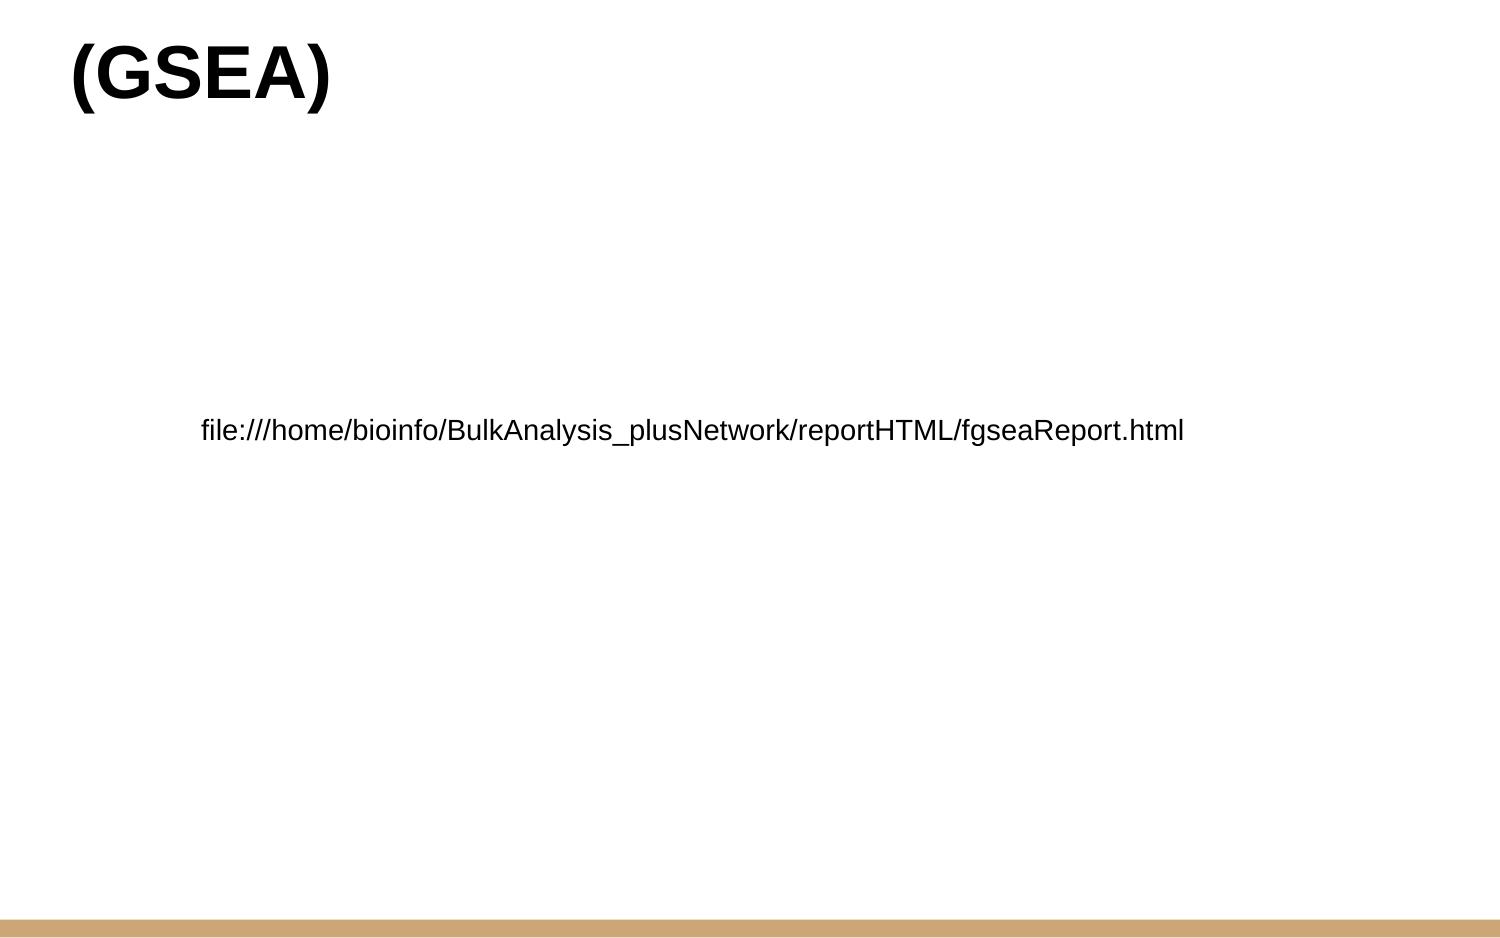

# II.  Genes Set Enrichment Analysis (GSEA)
file:///home/bioinfo/BulkAnalysis_plusNetwork/reportHTML/fgseaReport.html